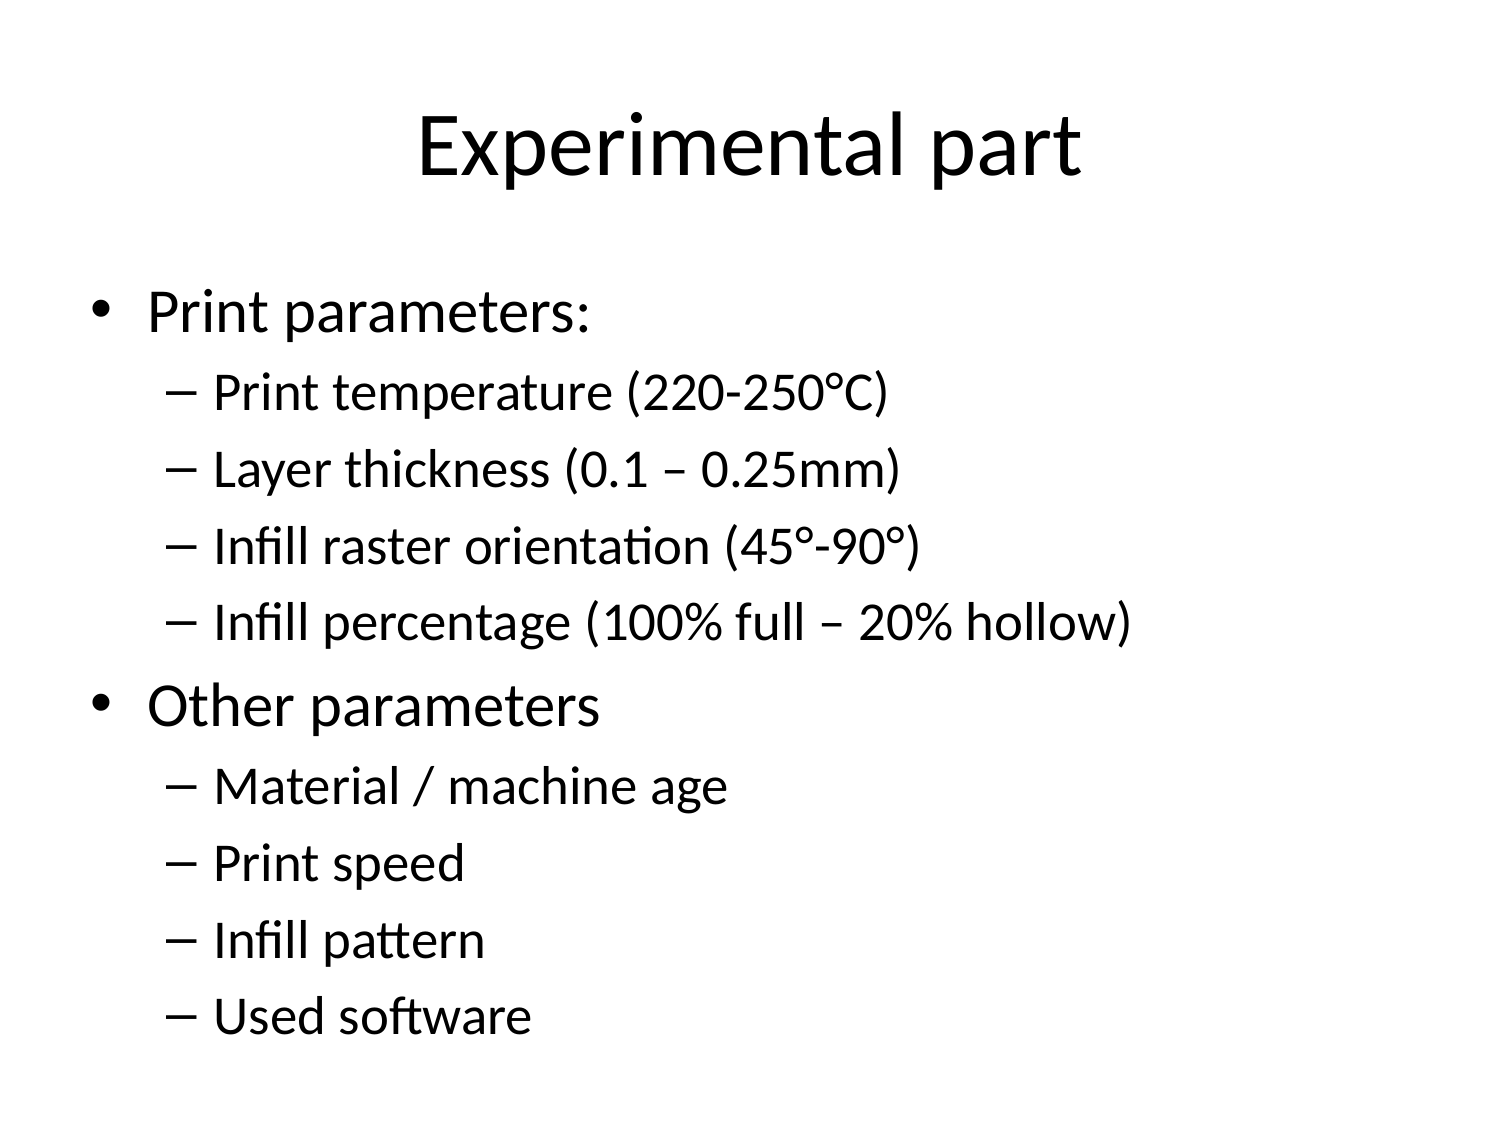

# Experimental part
Print parameters:
Print temperature (220-250°C)
Layer thickness (0.1 – 0.25mm)
Infill raster orientation (45°-90°)
Infill percentage (100% full – 20% hollow)
Other parameters
Material / machine age
Print speed
Infill pattern
Used software